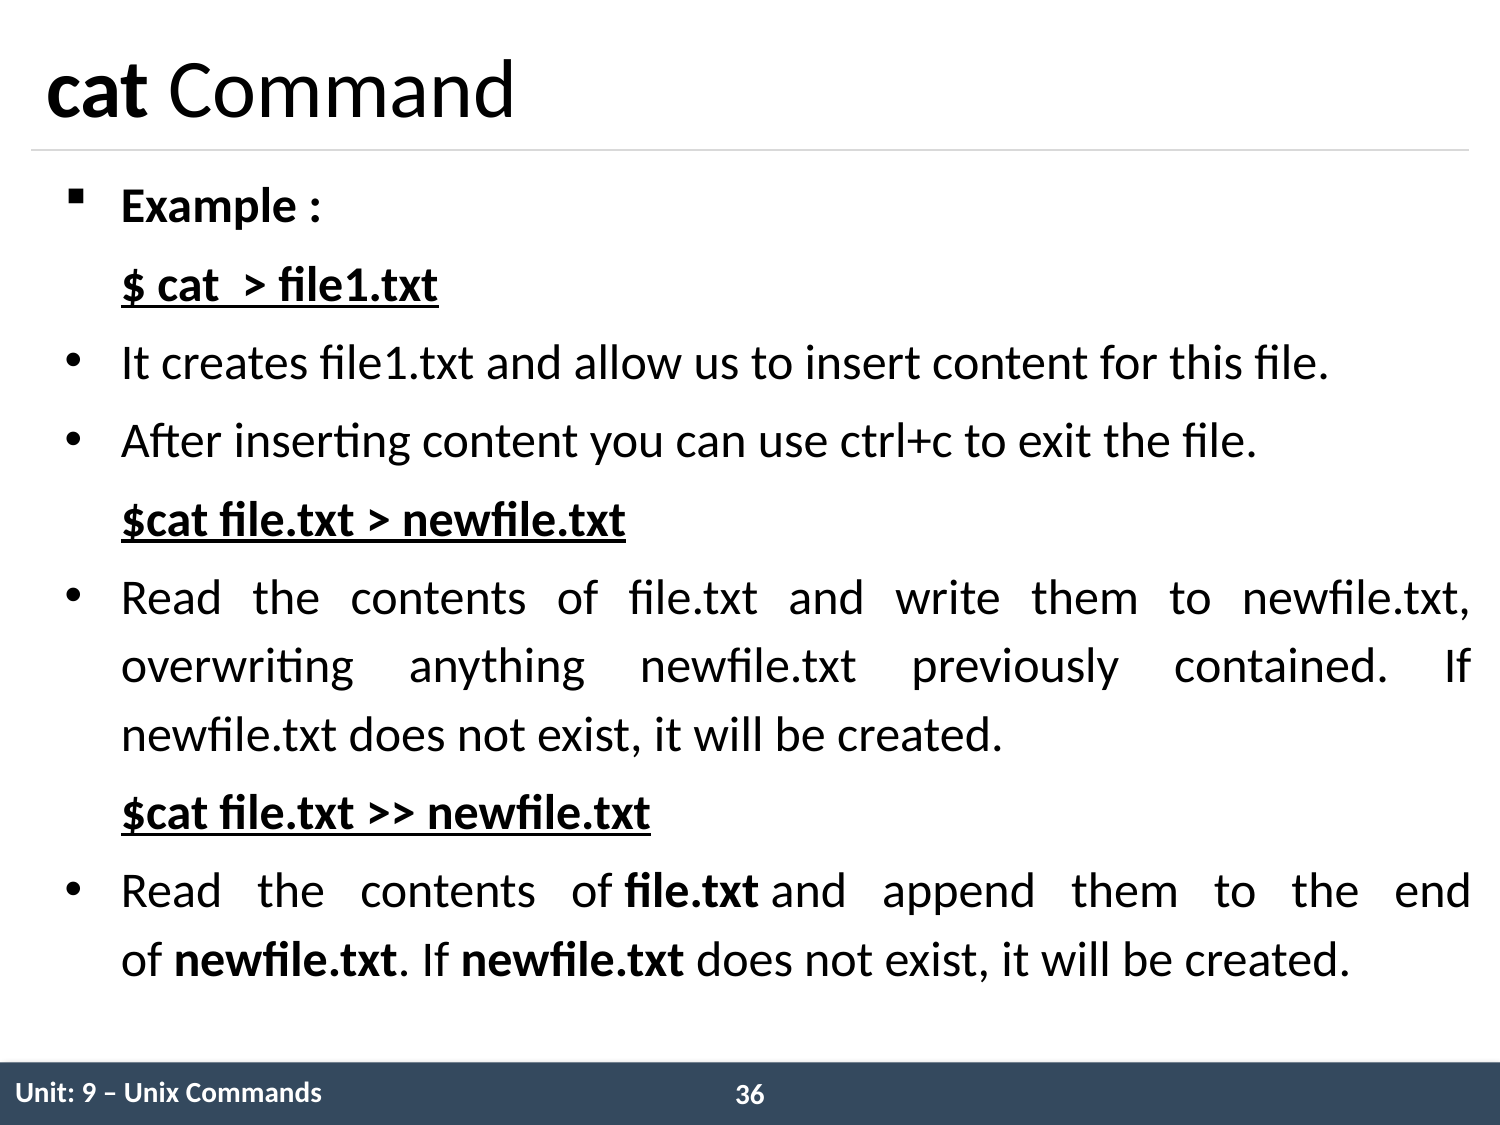

# cat Command
Example :
     $ cat  > file1.txt
It creates file1.txt and allow us to insert content for this file.
After inserting content you can use ctrl+c to exit the file.
     $cat file.txt > newfile.txt
Read the contents of file.txt and write them to newfile.txt, overwriting anything newfile.txt previously contained. If newfile.txt does not exist, it will be created.
     $cat file.txt >> newfile.txt
Read the contents of file.txt and append them to the end of newfile.txt. If newfile.txt does not exist, it will be created.